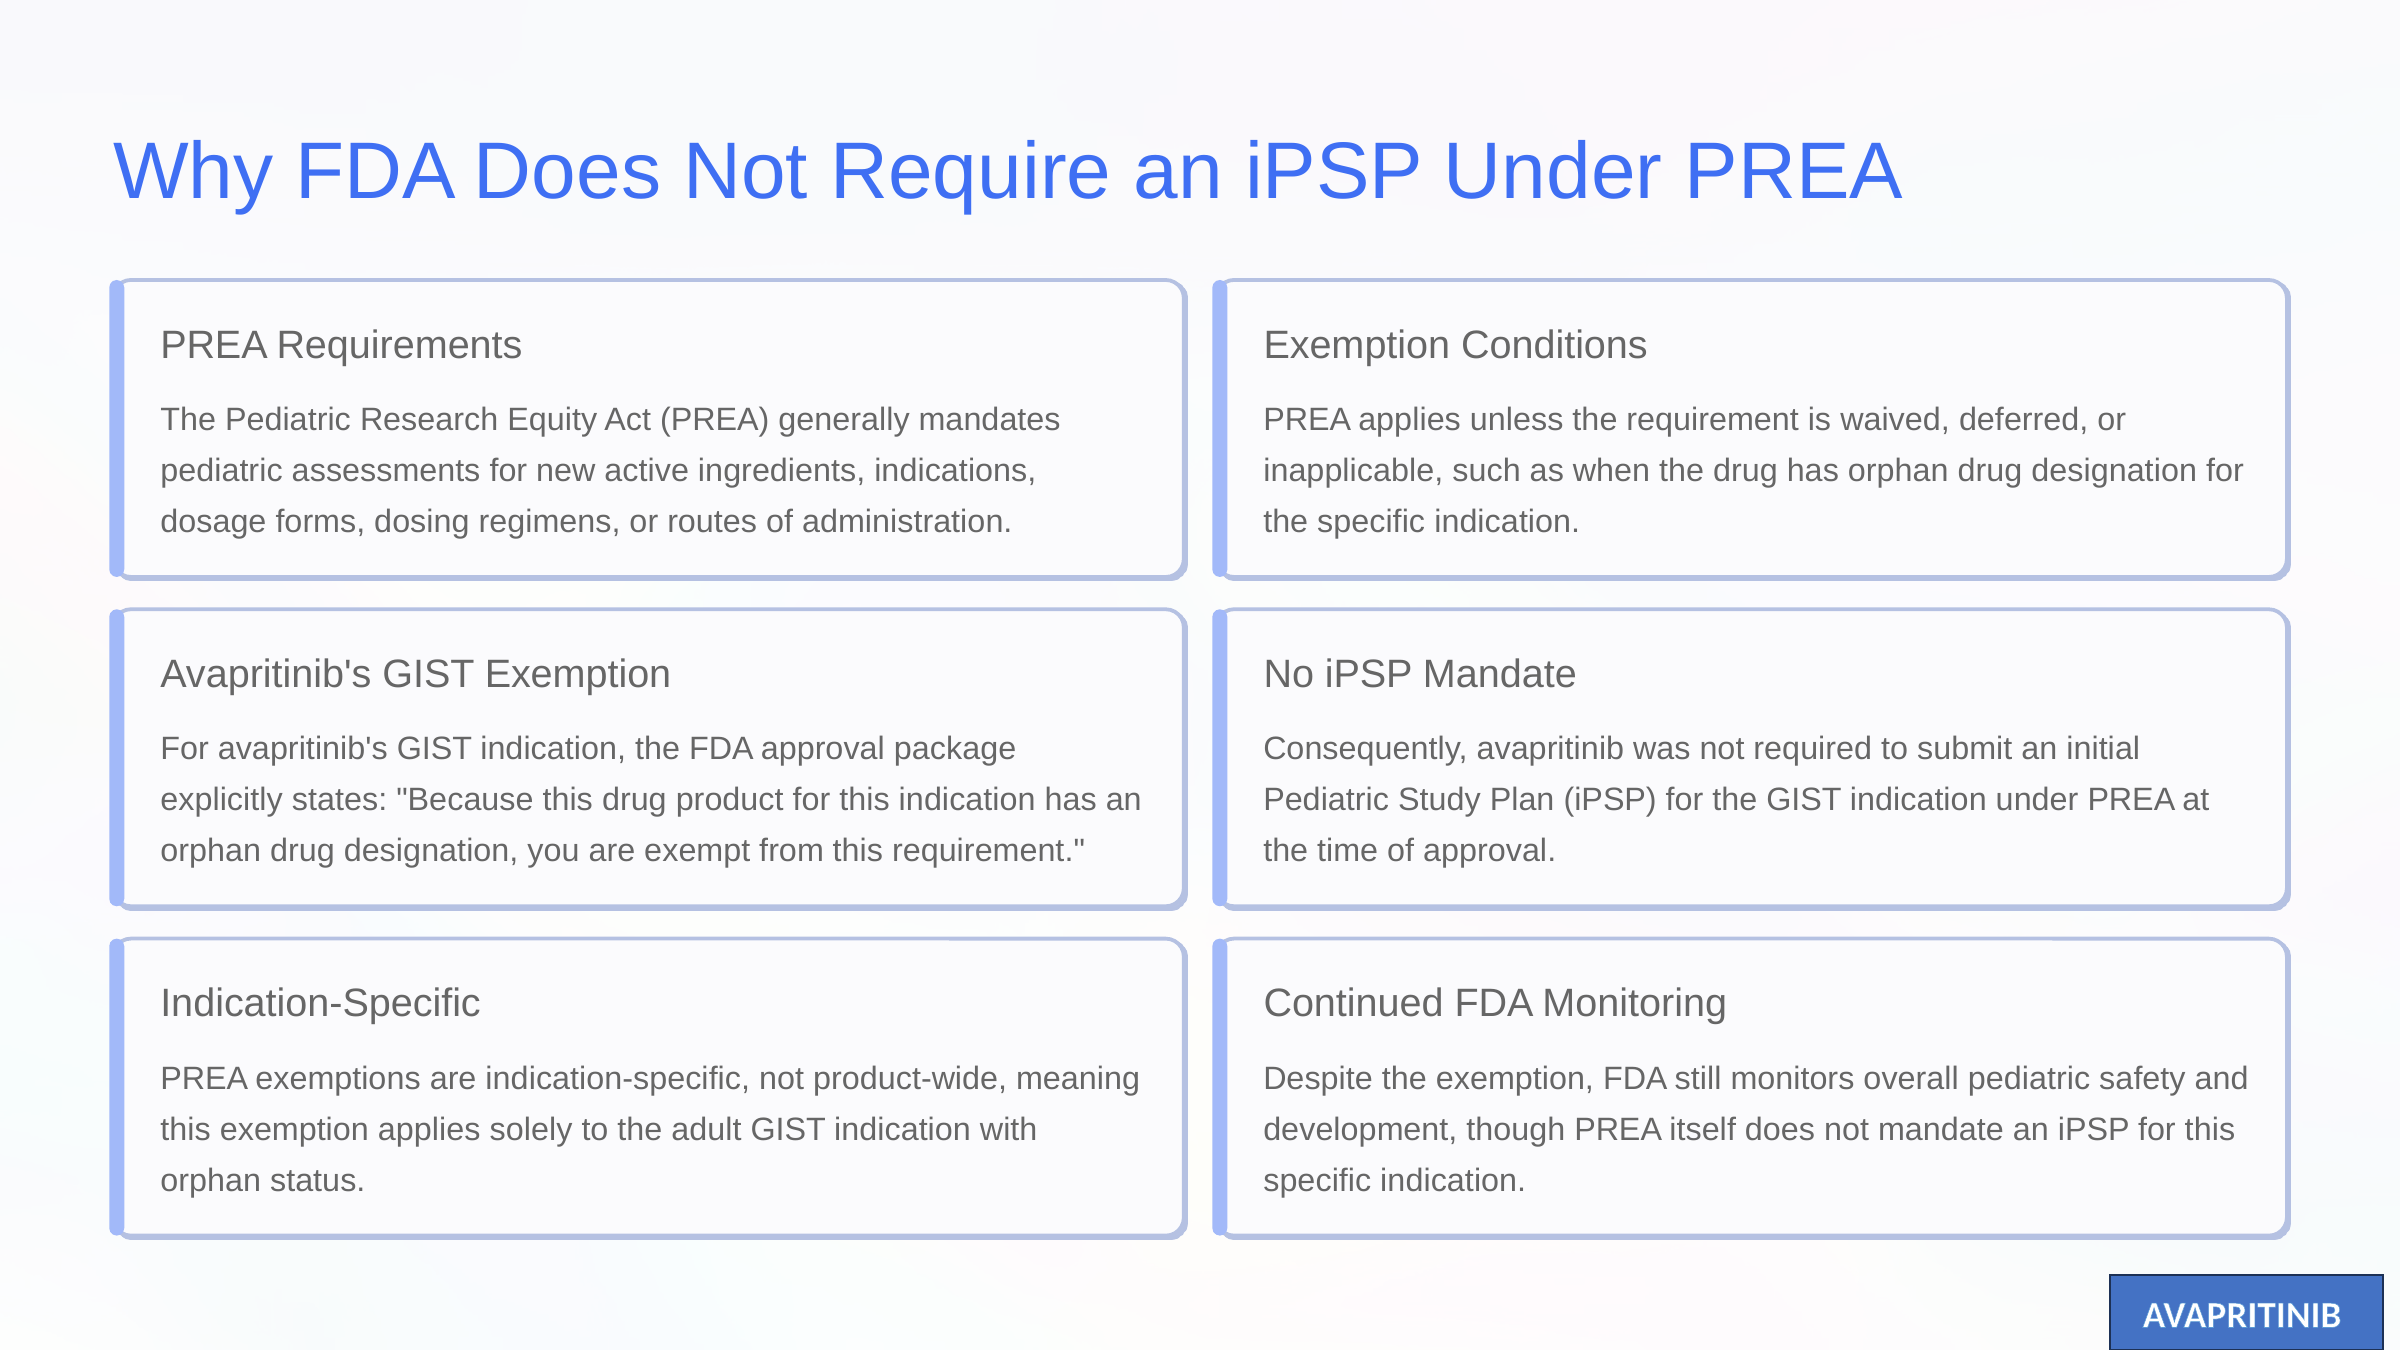

Why FDA Does Not Require an iPSP Under PREA

PREA Requirements
Exemption Conditions
The Pediatric Research Equity Act (PREA) generally mandates pediatric assessments for new active ingredients, indications, dosage forms, dosing regimens, or routes of administration.
PREA applies unless the requirement is waived, deferred, or inapplicable, such as when the drug has orphan drug designation for the specific indication.

Avapritinib's GIST Exemption
No iPSP Mandate
For avapritinib's GIST indication, the FDA approval package explicitly states: "Because this drug product for this indication has an orphan drug designation, you are exempt from this requirement."
Consequently, avapritinib was not required to submit an initial Pediatric Study Plan (iPSP) for the GIST indication under PREA at the time of approval.

Indication-Specific
Continued FDA Monitoring
PREA exemptions are indication-specific, not product-wide, meaning this exemption applies solely to the adult GIST indication with orphan status.
Despite the exemption, FDA still monitors overall pediatric safety and development, though PREA itself does not mandate an iPSP for this specific indication.
AVAPRITINIB